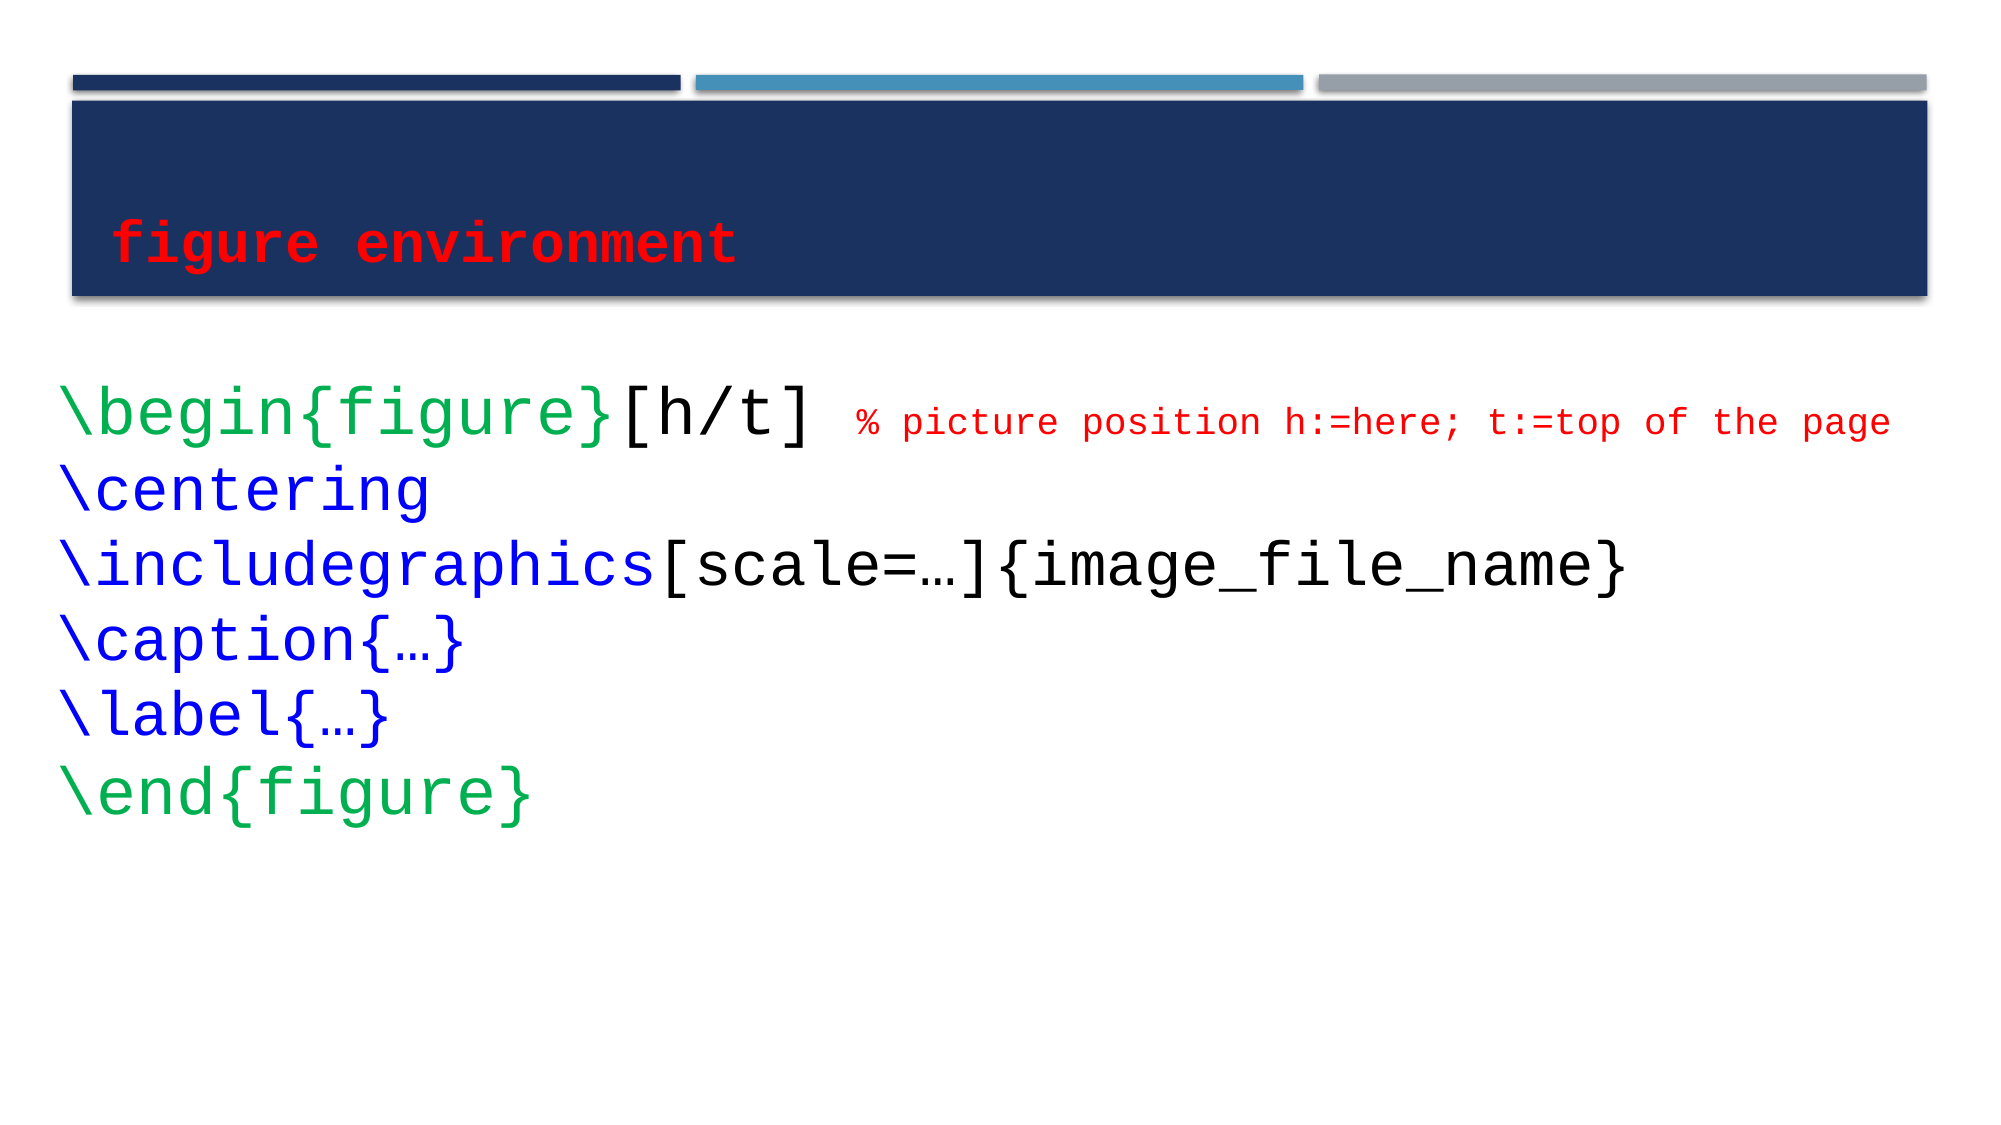

# figure environment
\begin{figure}[h/t] % picture position h:=here; t:=top of the page
\centering
\includegraphics[scale=…]{image_file_name}
\caption{…}
\label{…}
\end{figure}